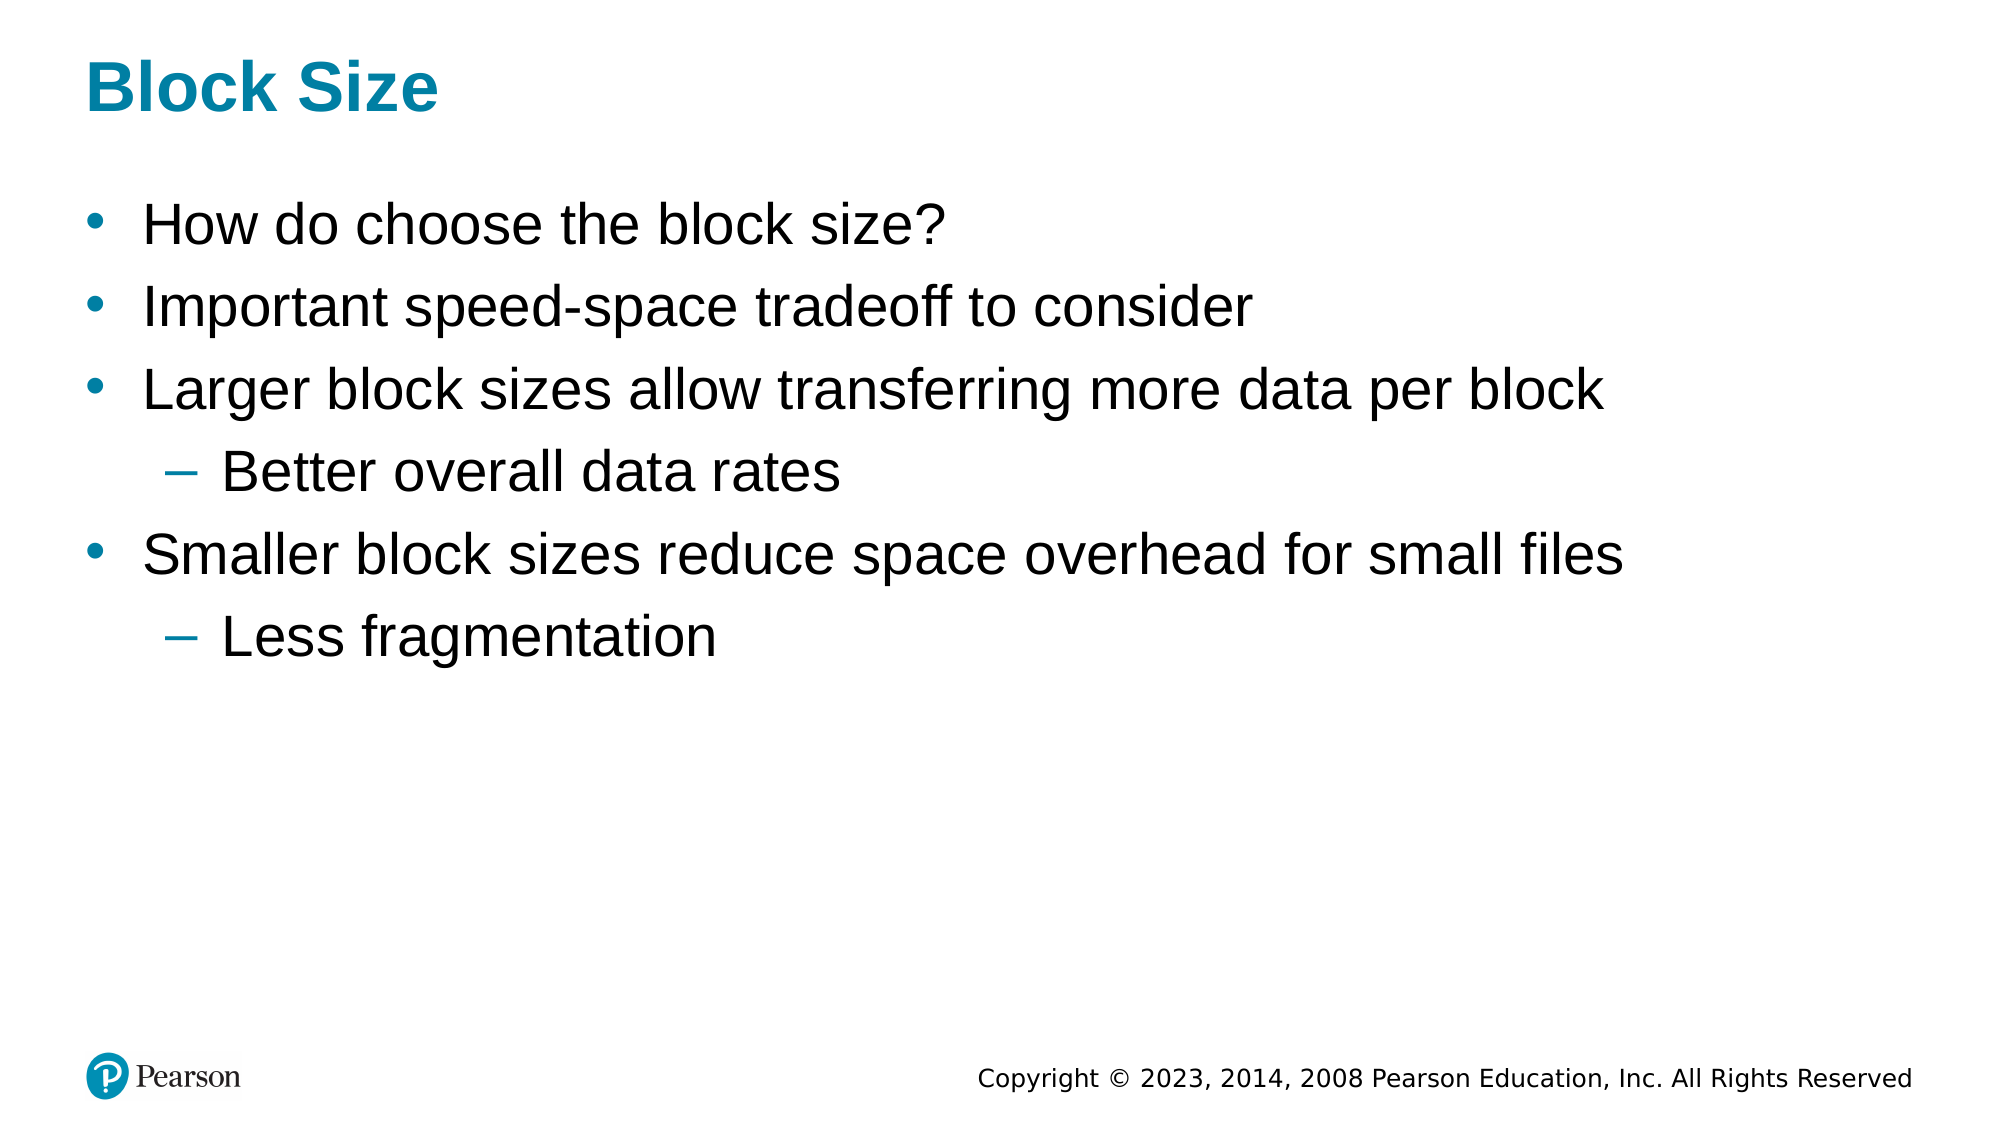

# Block Size
How do choose the block size?
Important speed-space tradeoff to consider
Larger block sizes allow transferring more data per block
Better overall data rates
Smaller block sizes reduce space overhead for small files
Less fragmentation